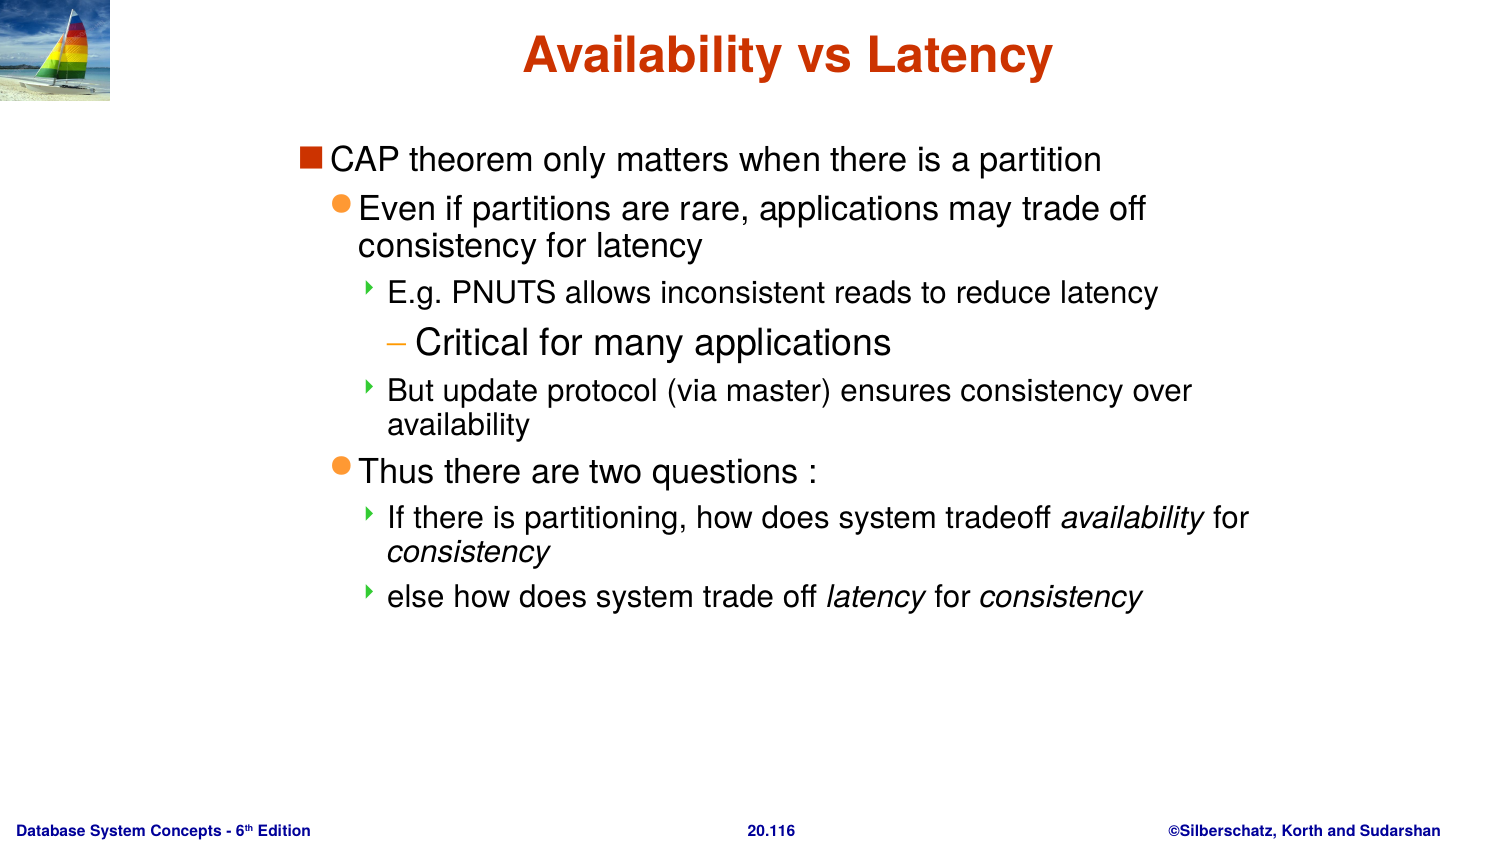

# Availability vs Latency
CAP theorem only matters when there is a partition
Even if partitions are rare, applications may trade off consistency for latency
E.g. PNUTS allows inconsistent reads to reduce latency
Critical for many applications
But update protocol (via master) ensures consistency over availability
Thus there are two questions :
If there is partitioning, how does system tradeoff availability for consistency
else how does system trade off latency for consistency